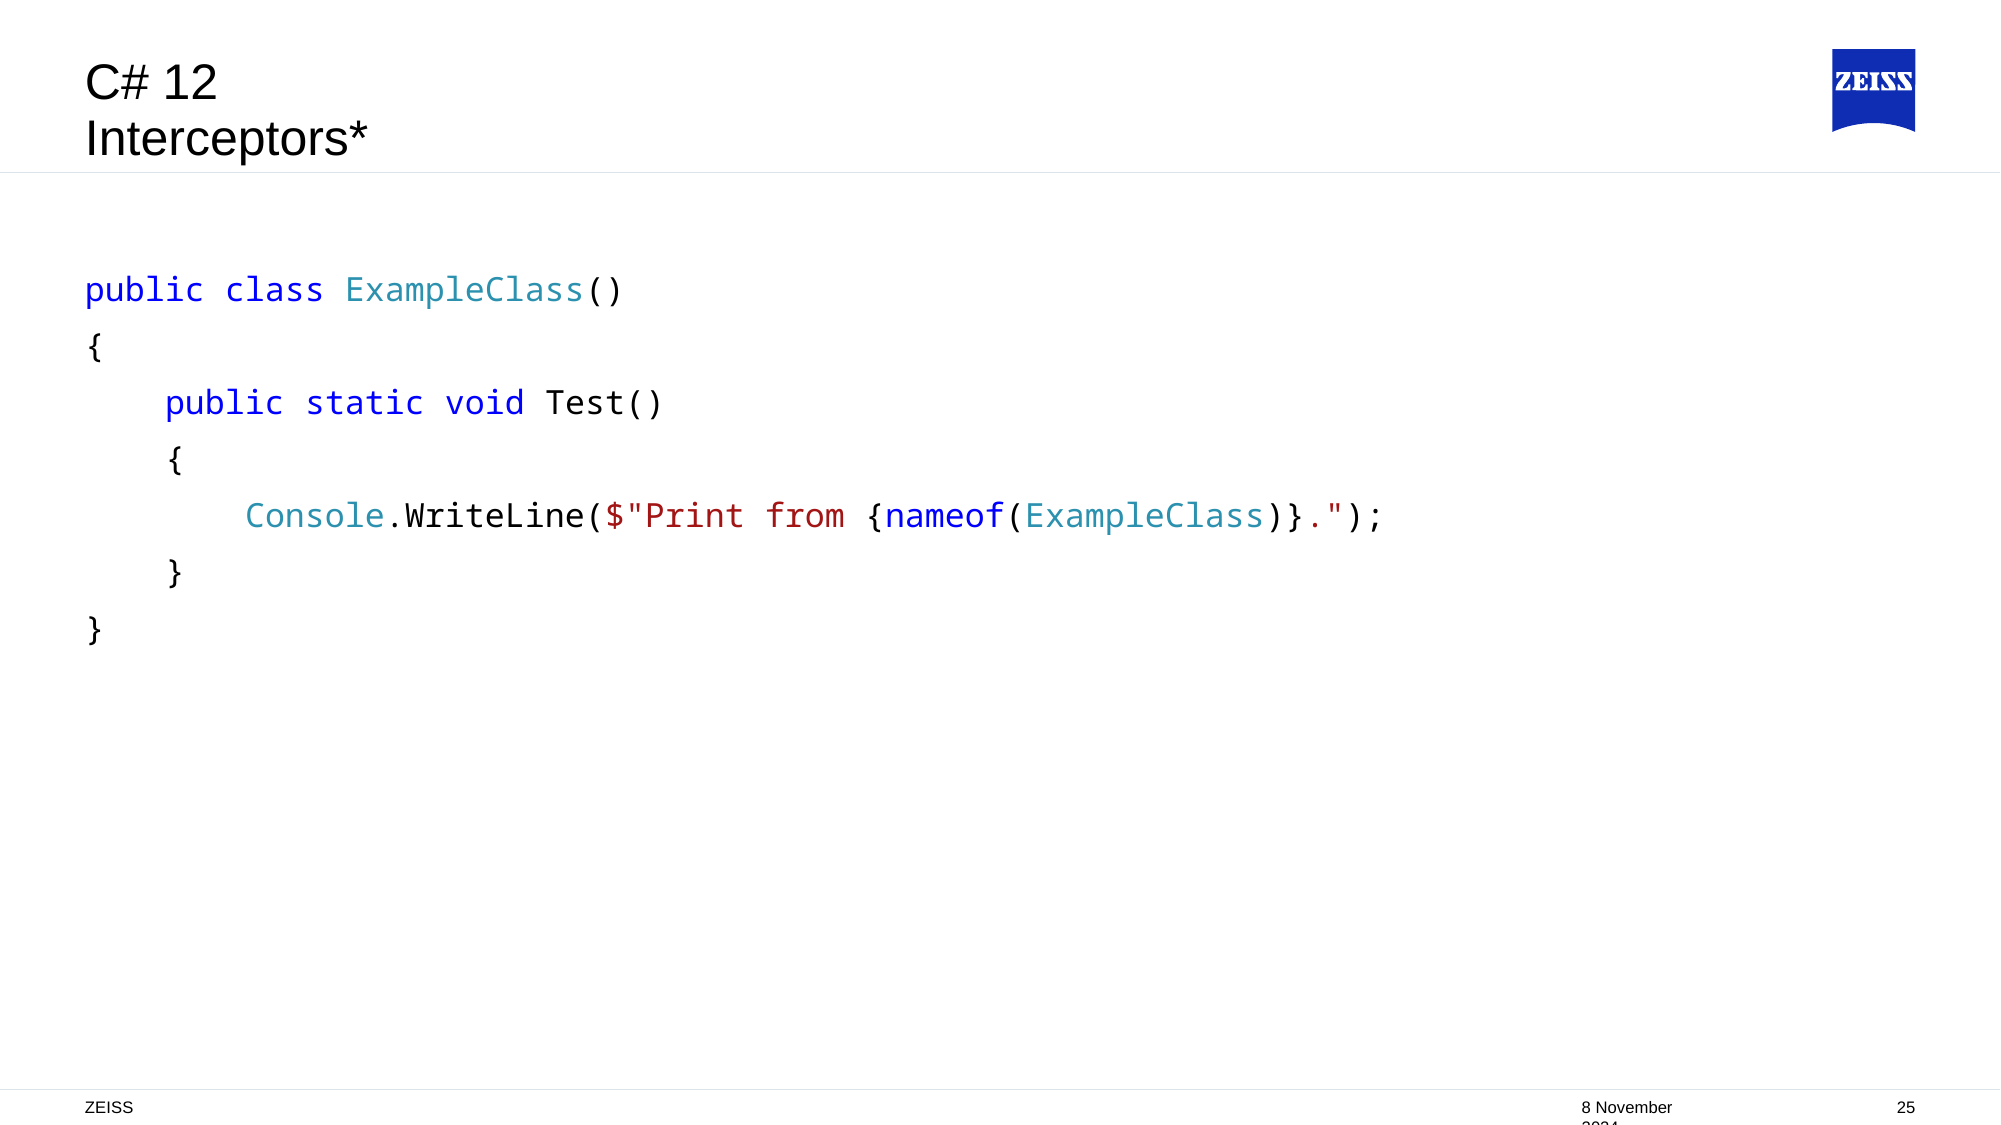

# C# 12
Interceptors*
public class ExampleClass()
{
    public static void Test()
    {
        Console.WriteLine($"Print from {nameof(ExampleClass)}.");
    }
}
ZEISS
8 November 2024
25